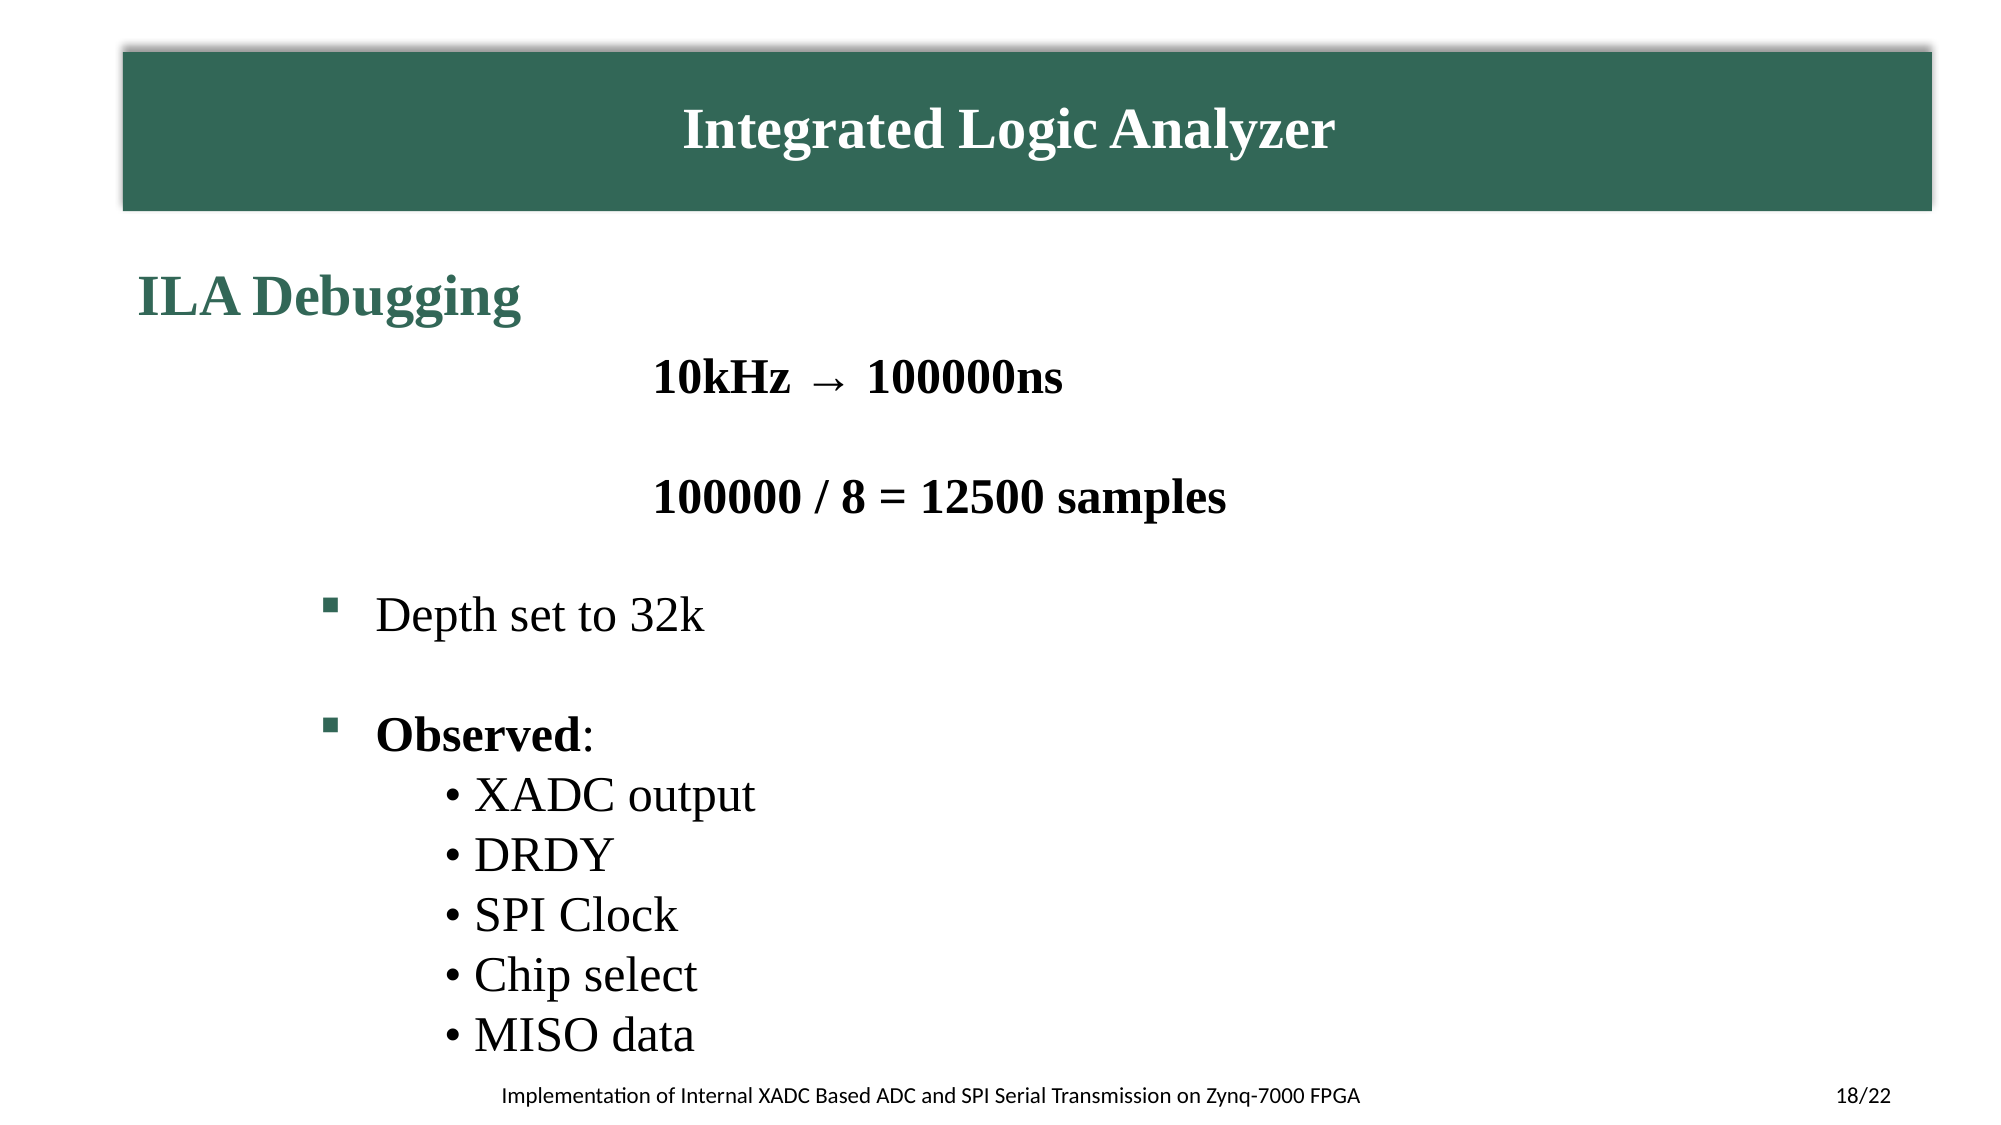

Integrated Logic Analyzer
ILA Debugging
10kHz → 100000ns

100000 / 8 = 12500 samples

Depth set to 32k

Observed:
          • XADC output
          • DRDY
          • SPI Clock
          • Chip select
          • MISO data
 Implementation of Internal XADC Based ADC and SPI Serial Transmission on Zynq-7000 FPGA
18/22